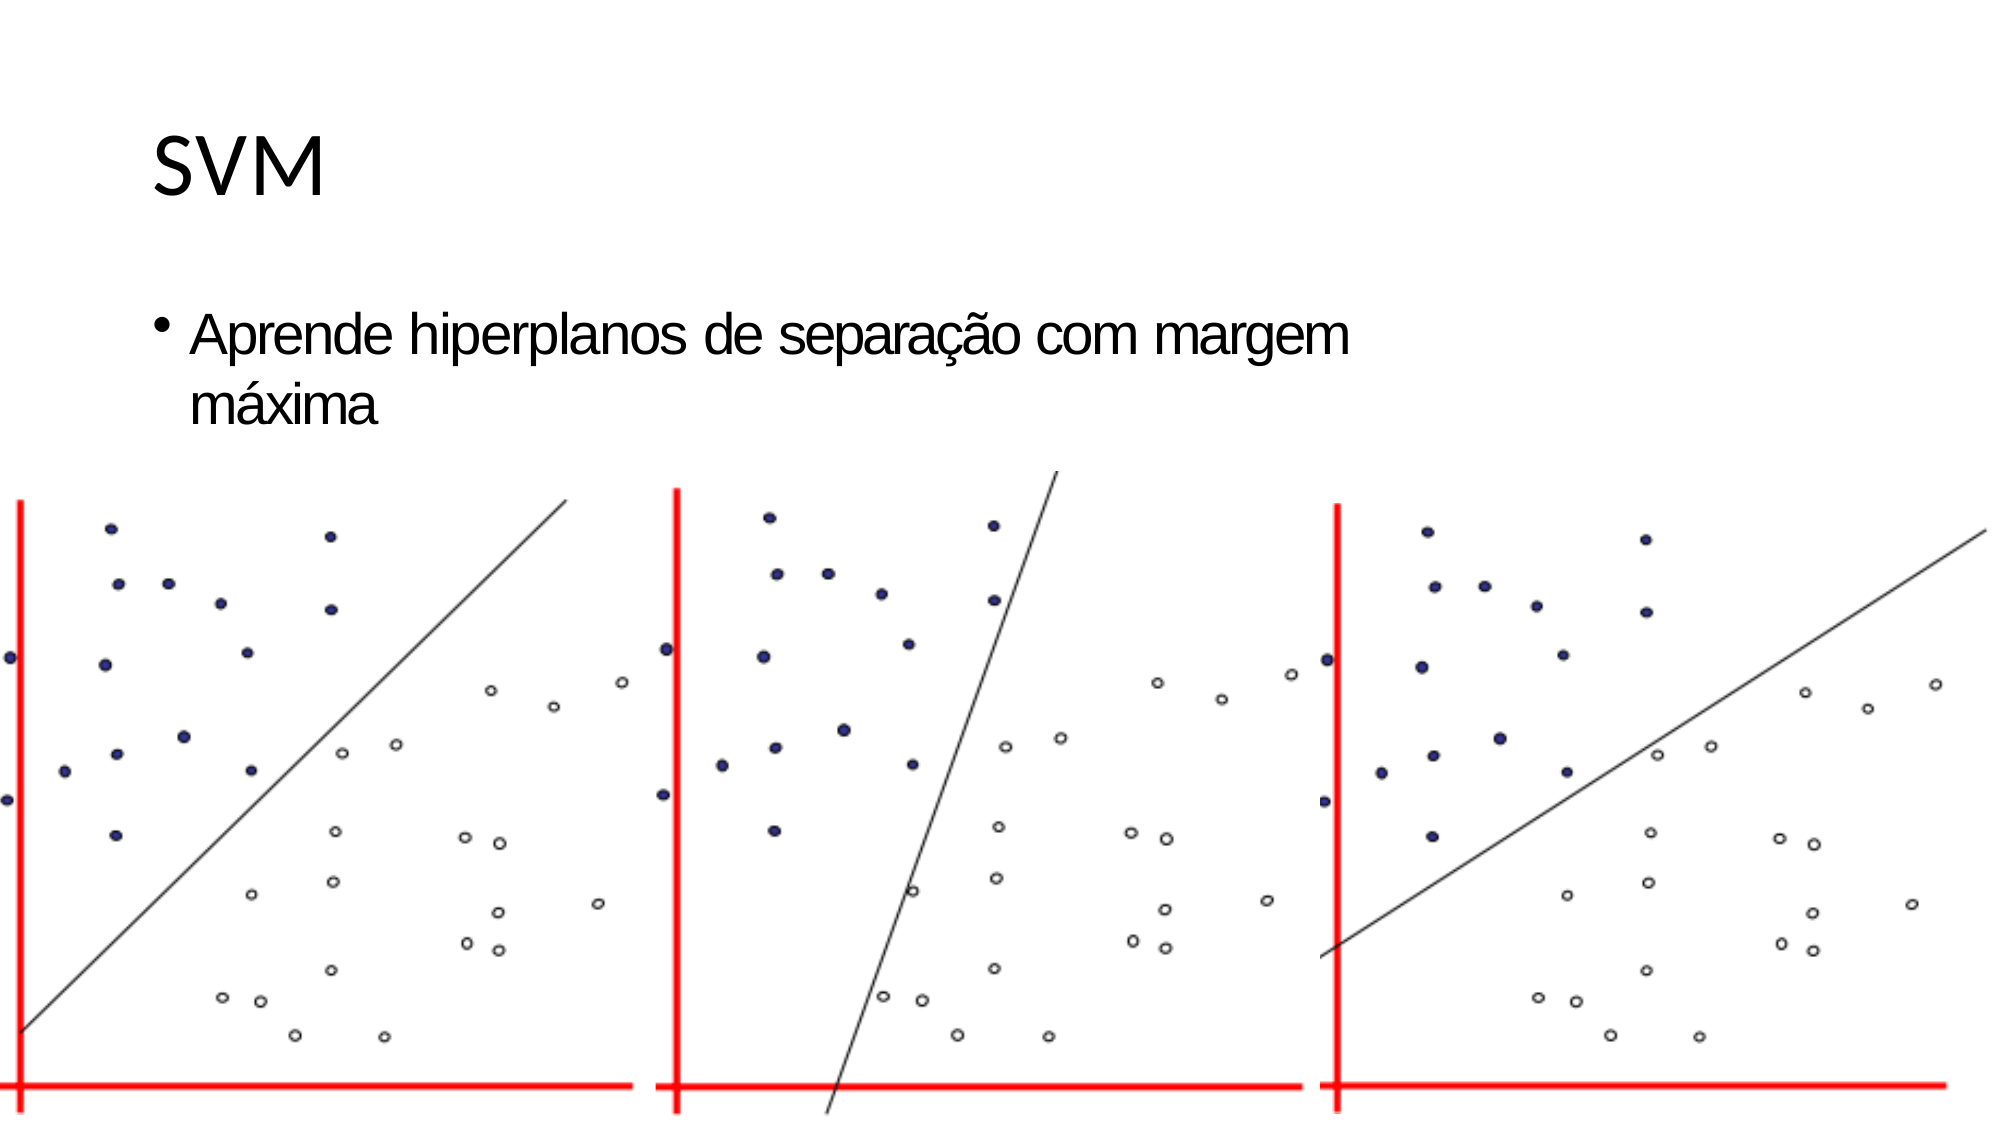

# SVM
Aprende hiperplanos de separação com margem máxima